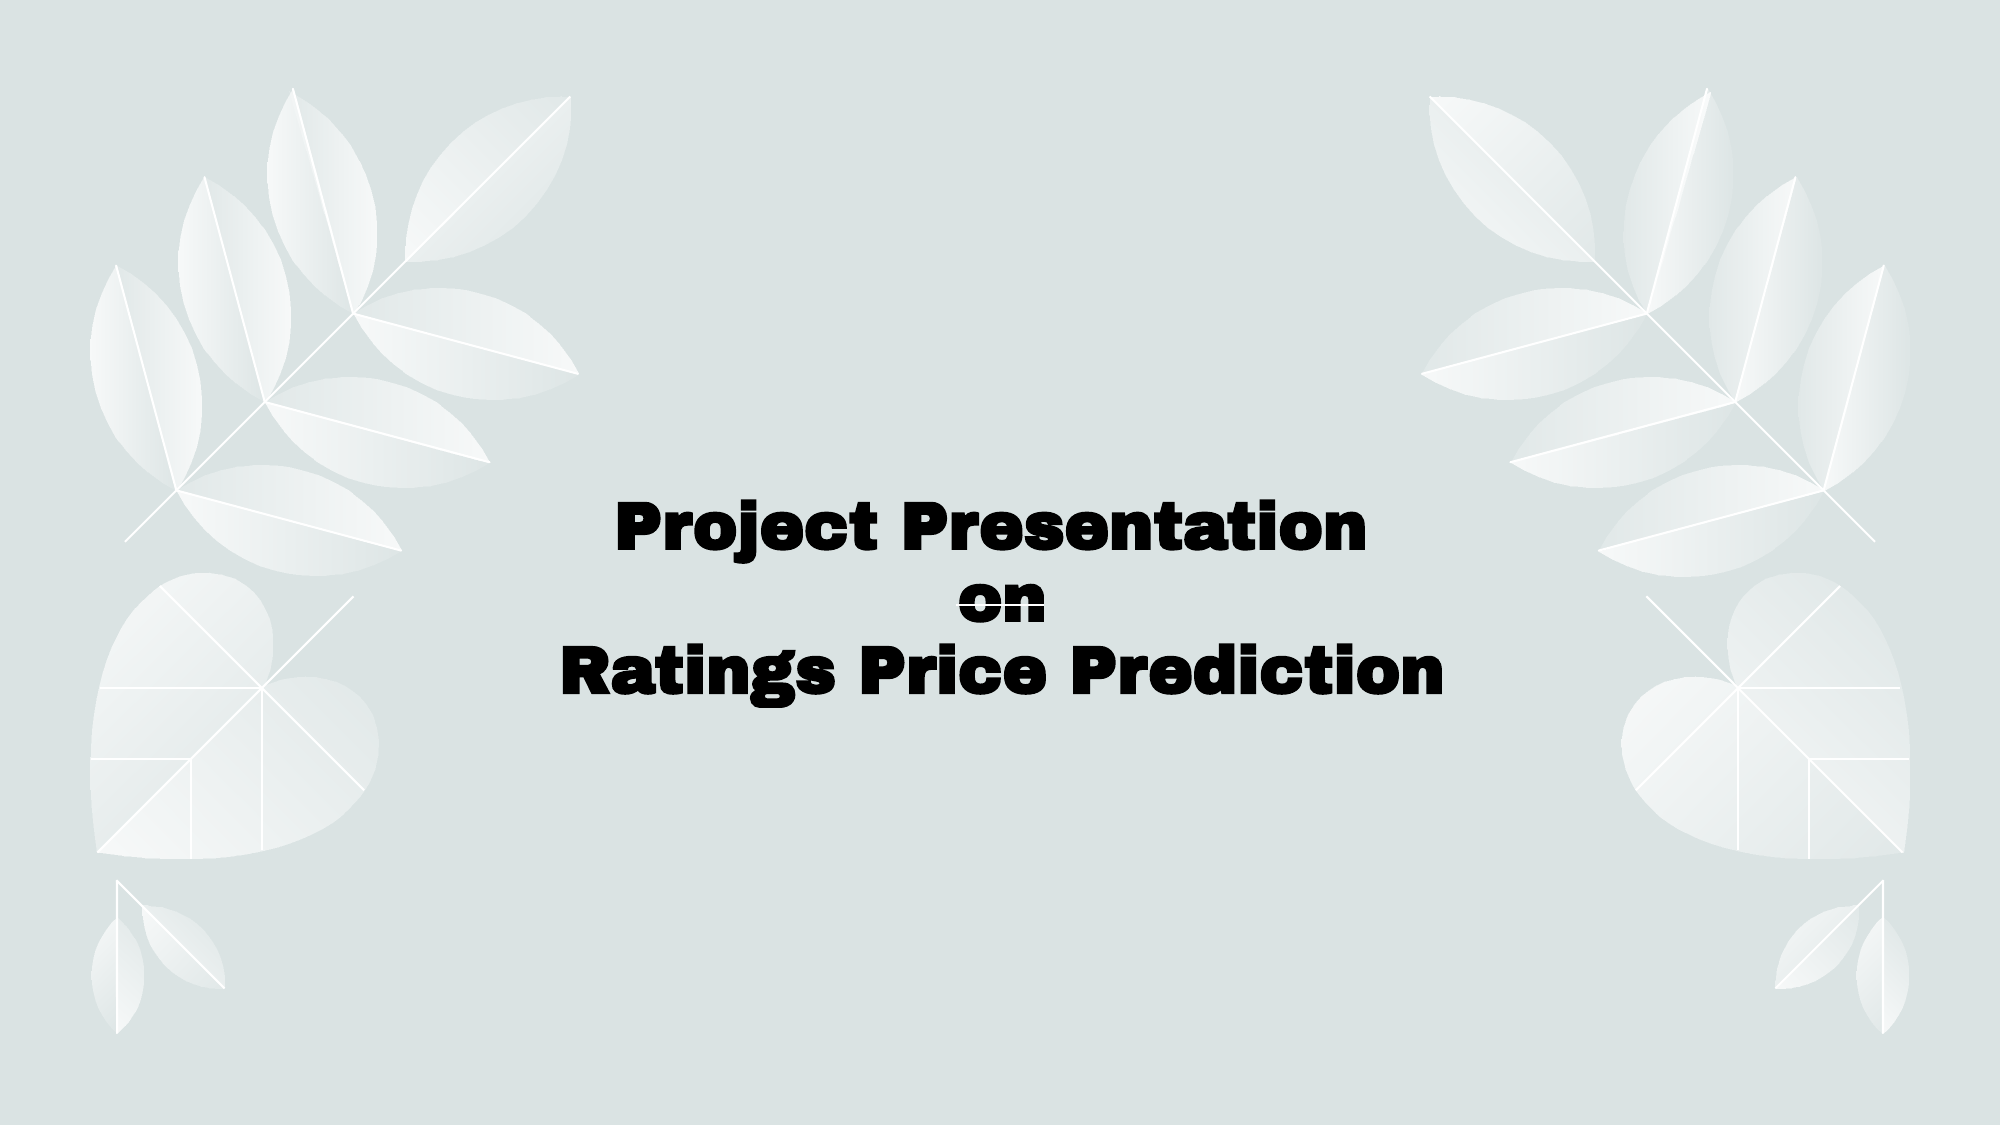

# Project Presentation on Ratings Price Prediction